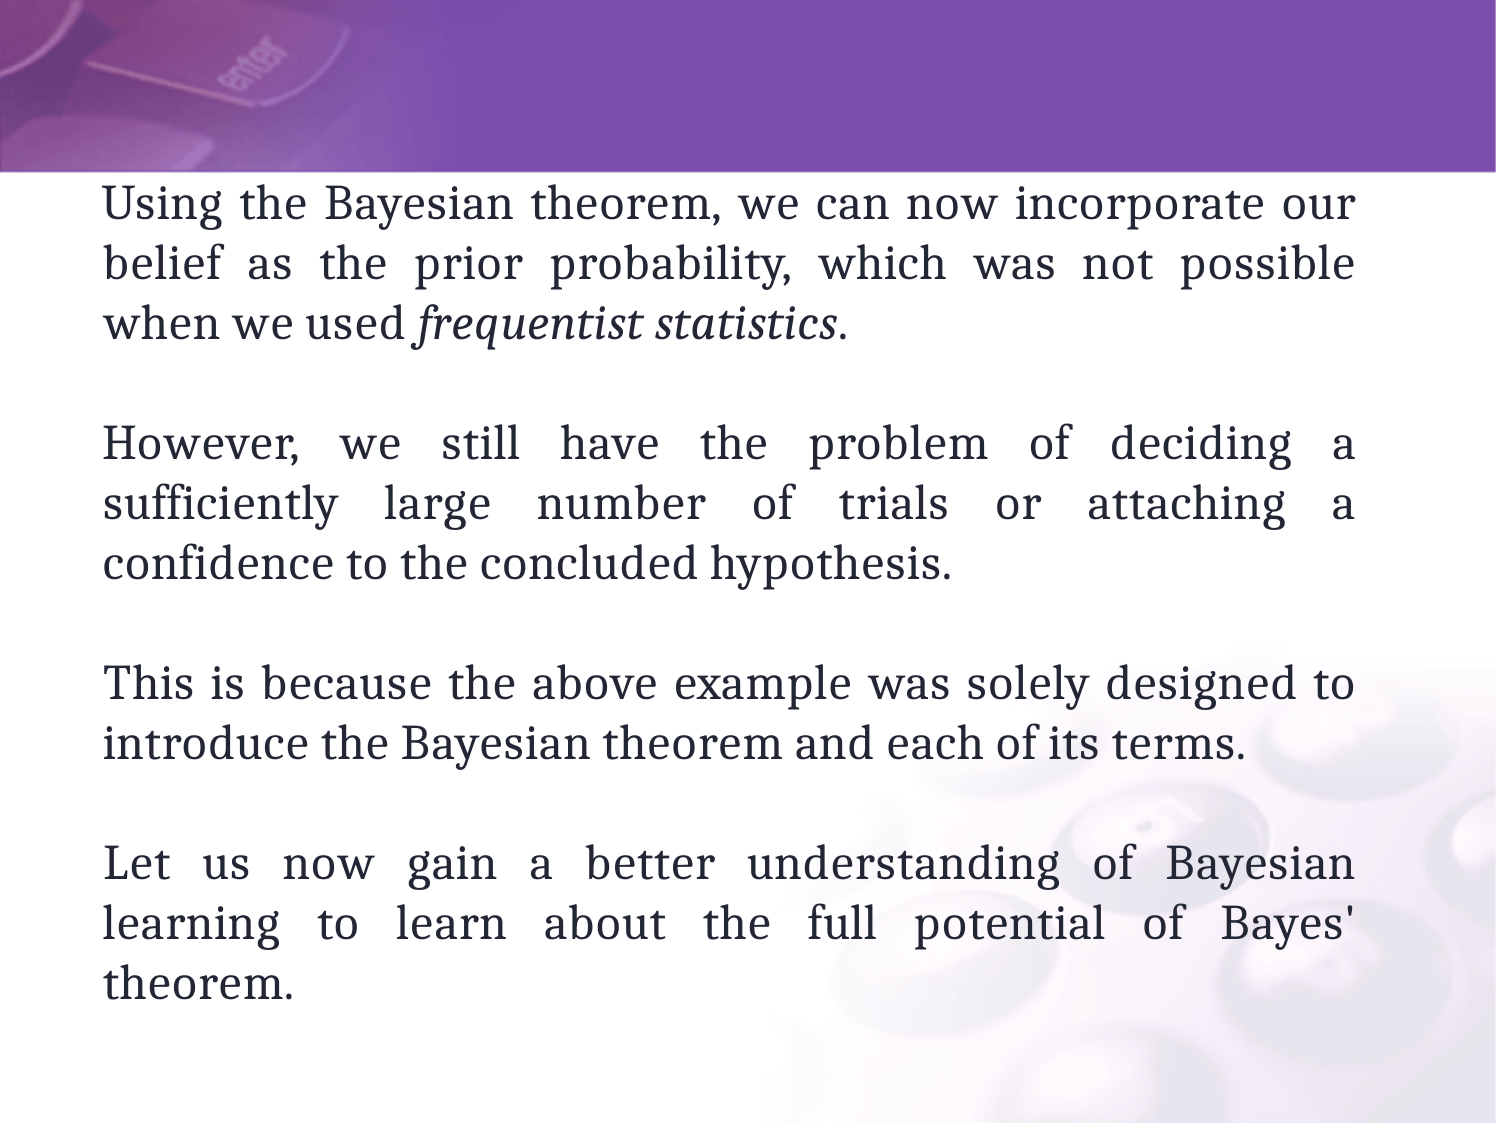

Using the Bayesian theorem, we can now incorporate our belief as the prior probability, which was not possible when we used frequentist statistics.

However, we still have the problem of deciding a sufficiently large number of trials or attaching a confidence to the concluded hypothesis.

This is because the above example was solely designed to introduce the Bayesian theorem and each of its terms.

Let us now gain a better understanding of Bayesian learning to learn about the full potential of Bayes' theorem.